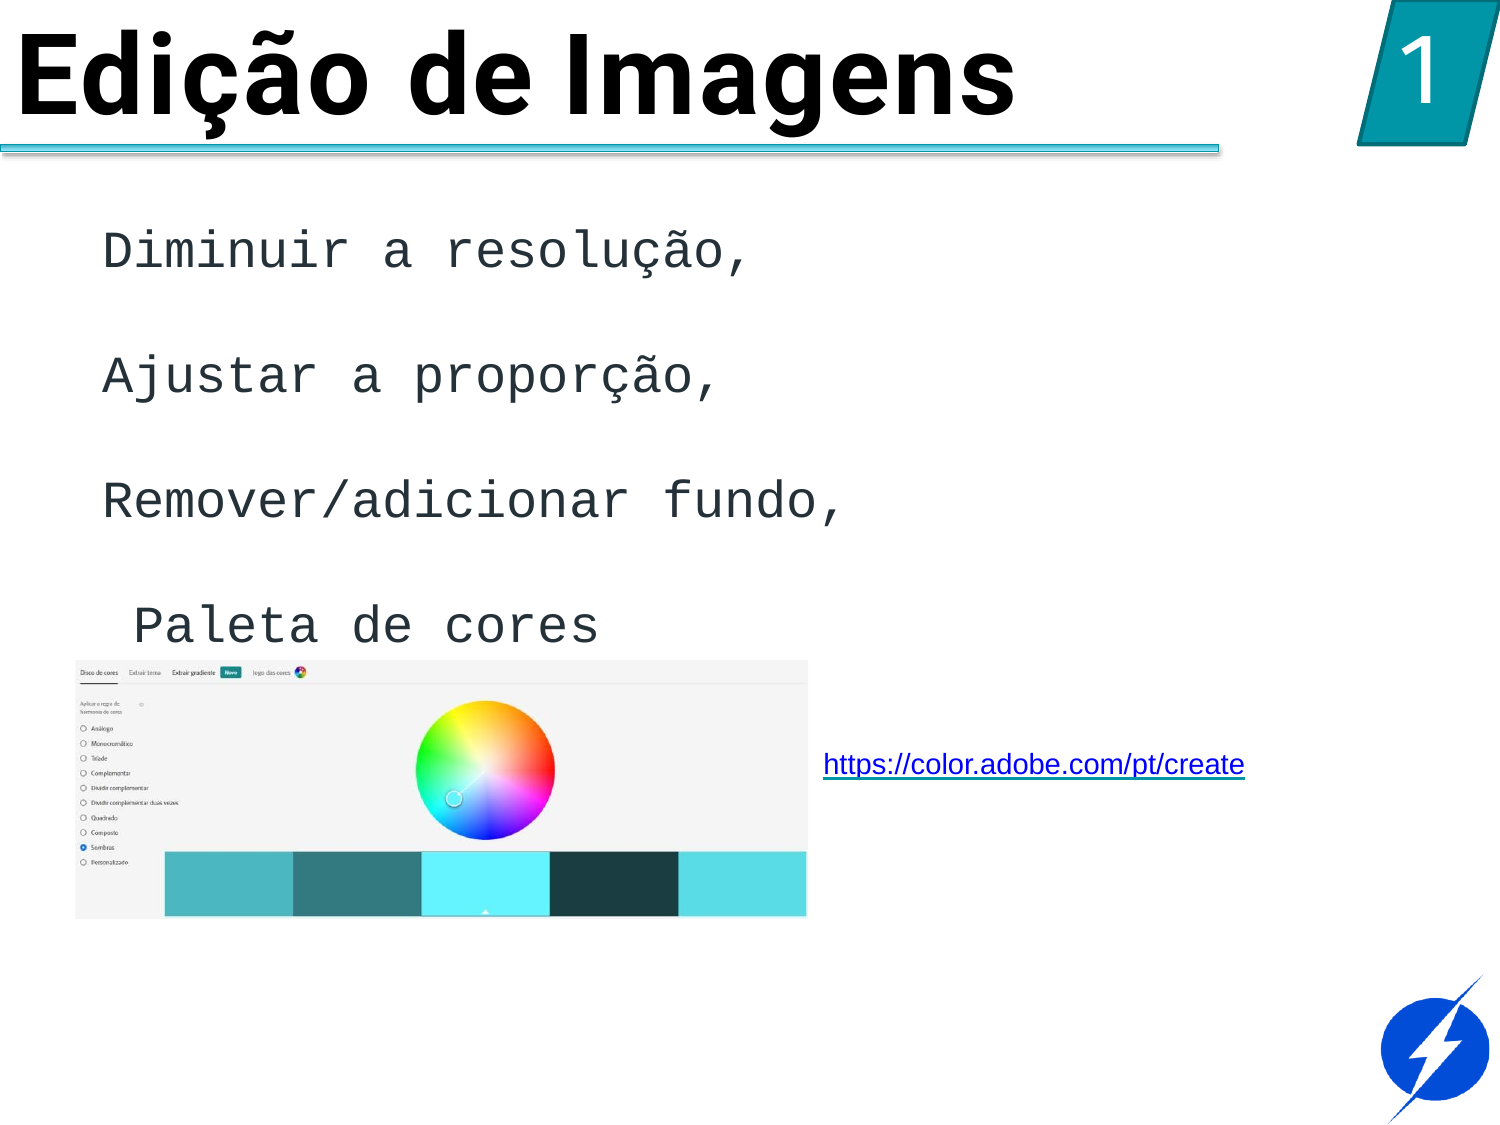

# Edição de Imagens
1

Diminuir a resolução,
Ajustar a proporção,  Remover/adicionar fundo,  Paleta de cores

https://color.adobe.com/pt/create